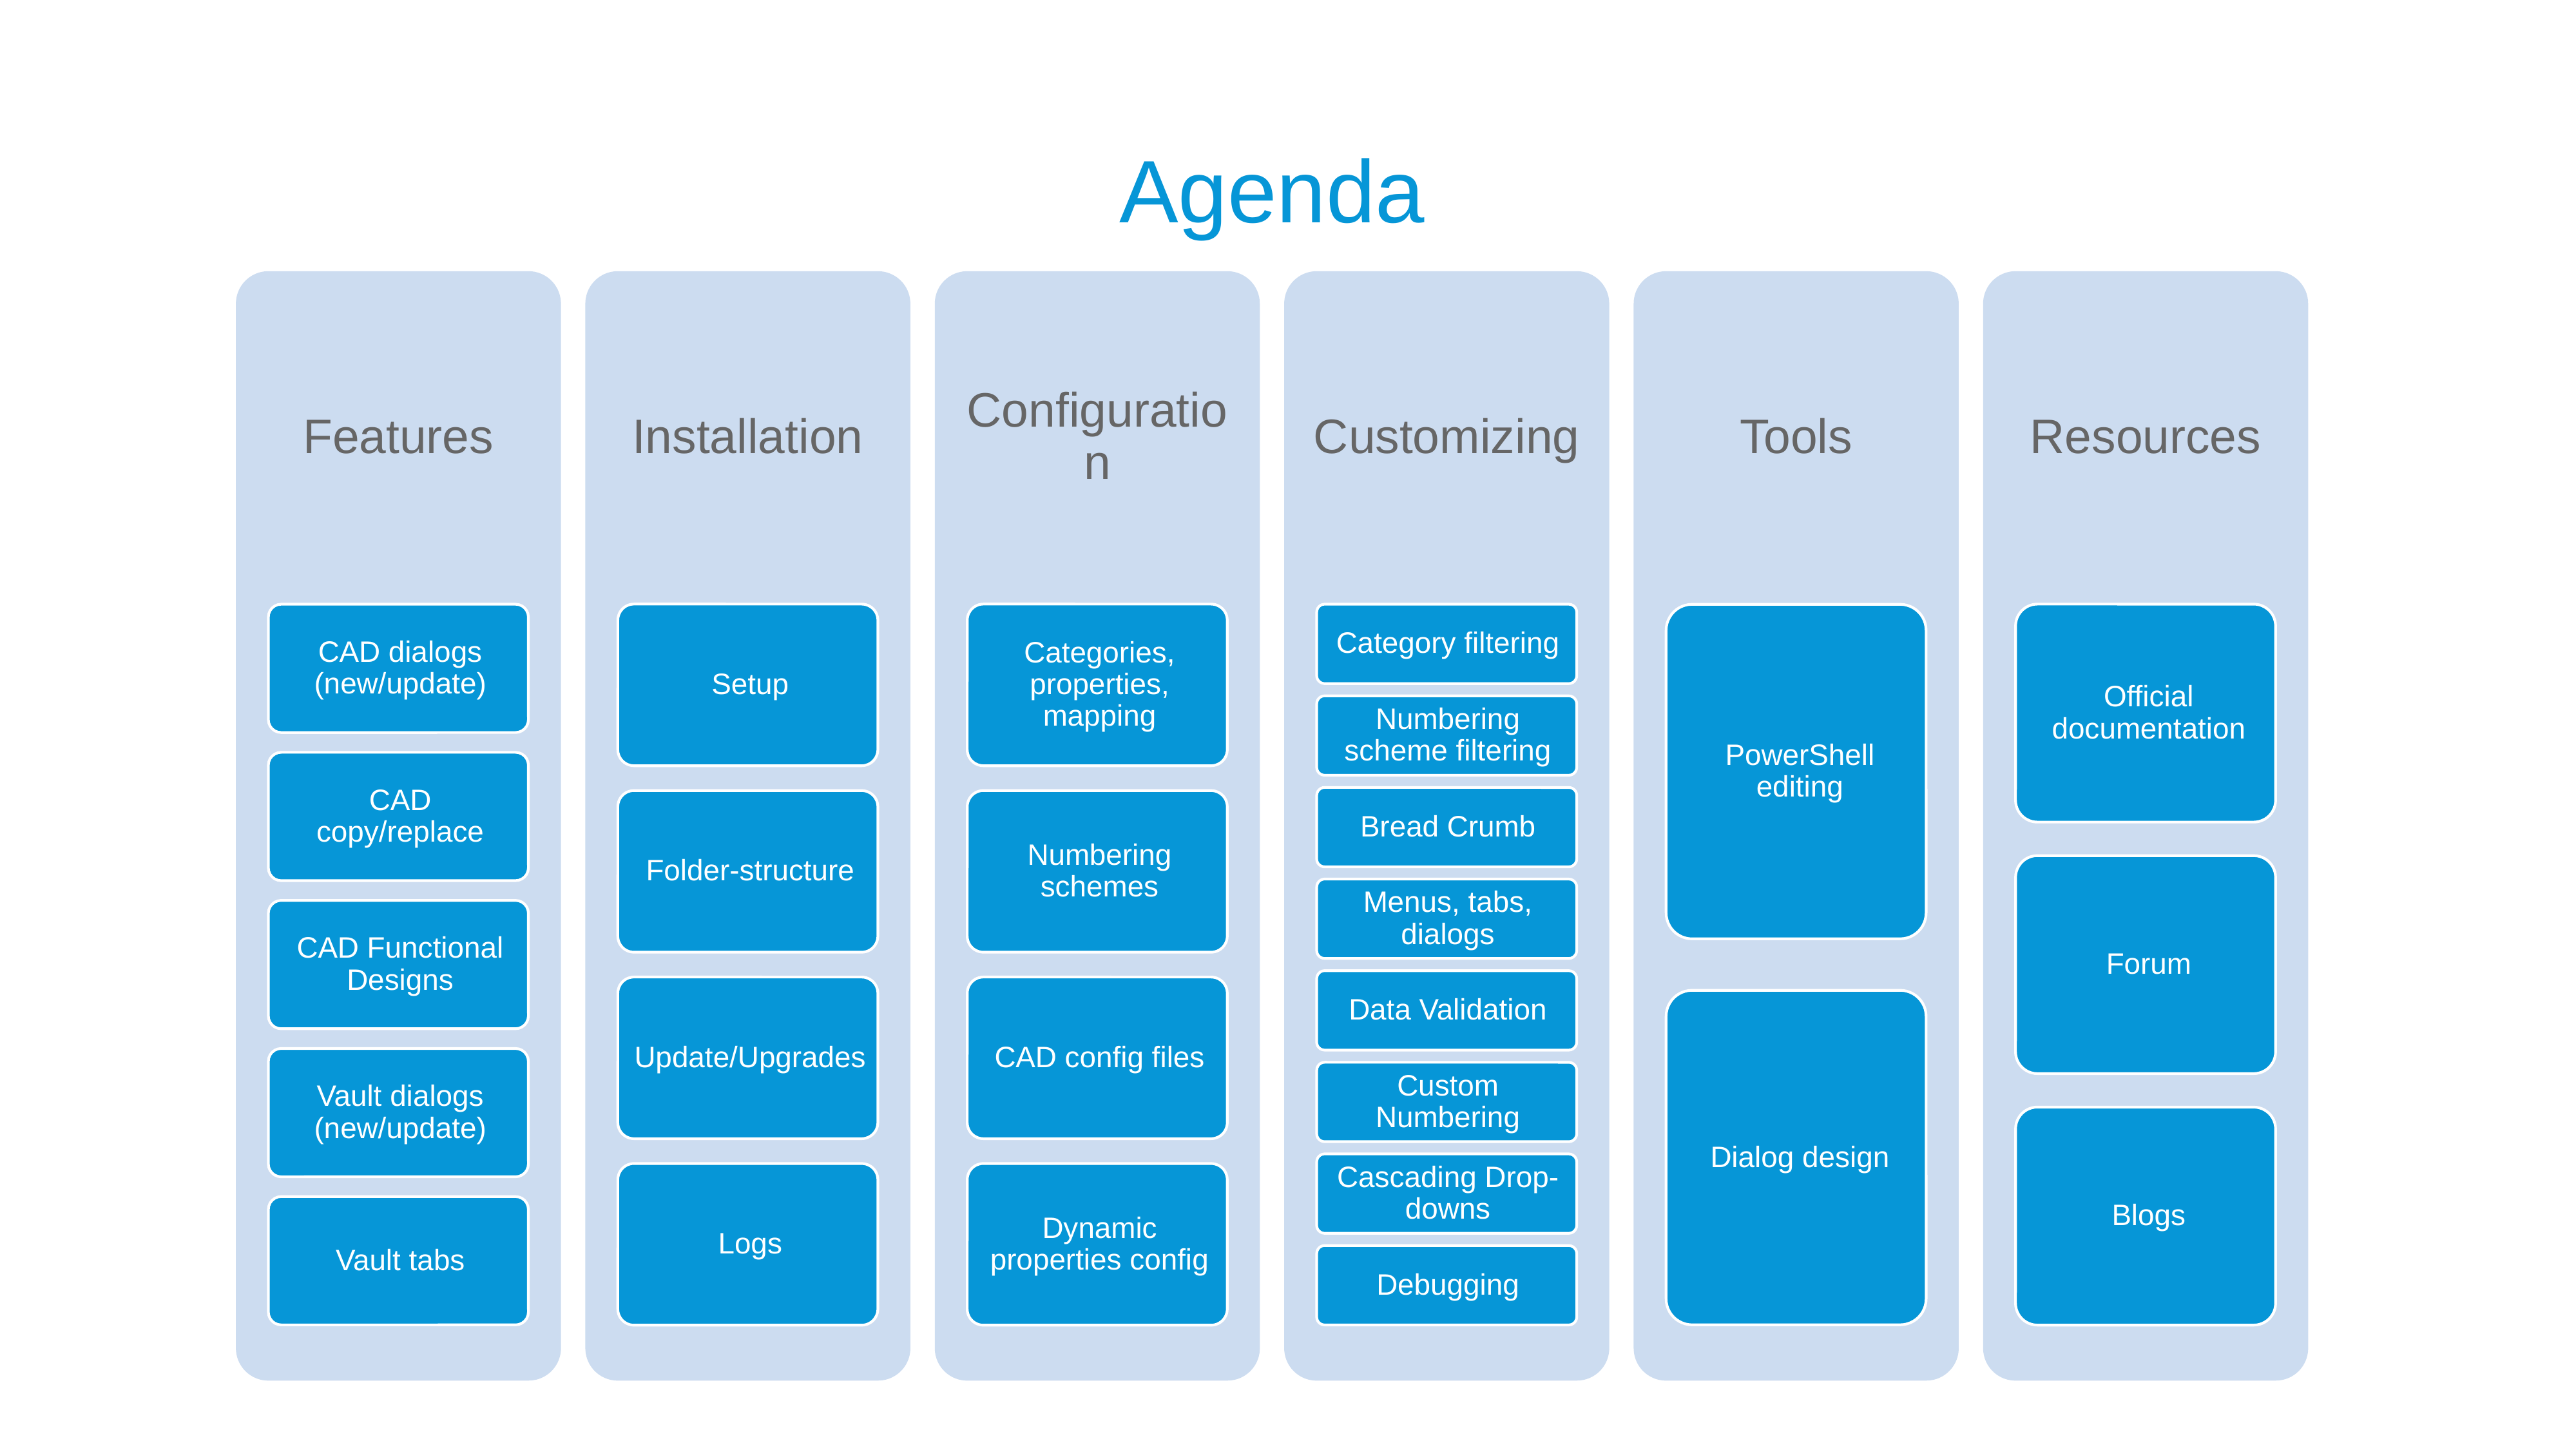

# Agenda
Features
CAD dialogs (new/update)
CAD copy/replace
CAD Functional Designs
Vault dialogs (new/update)
Vault tabs
Installation
Setup
Folder-structure
Update/Upgrades
Logs
Configuration
Categories, properties, mapping
Numbering schemes
CAD config files
Dynamic properties config
Customizing
Category filtering
Numbering scheme filtering
Bread Crumb
Menus, tabs, dialogs
Data Validation
Custom Numbering
Cascading Drop-downs
Debugging
Tools
PowerShell editing
Dialog design
Resources
Official documentation
Forum
Blogs